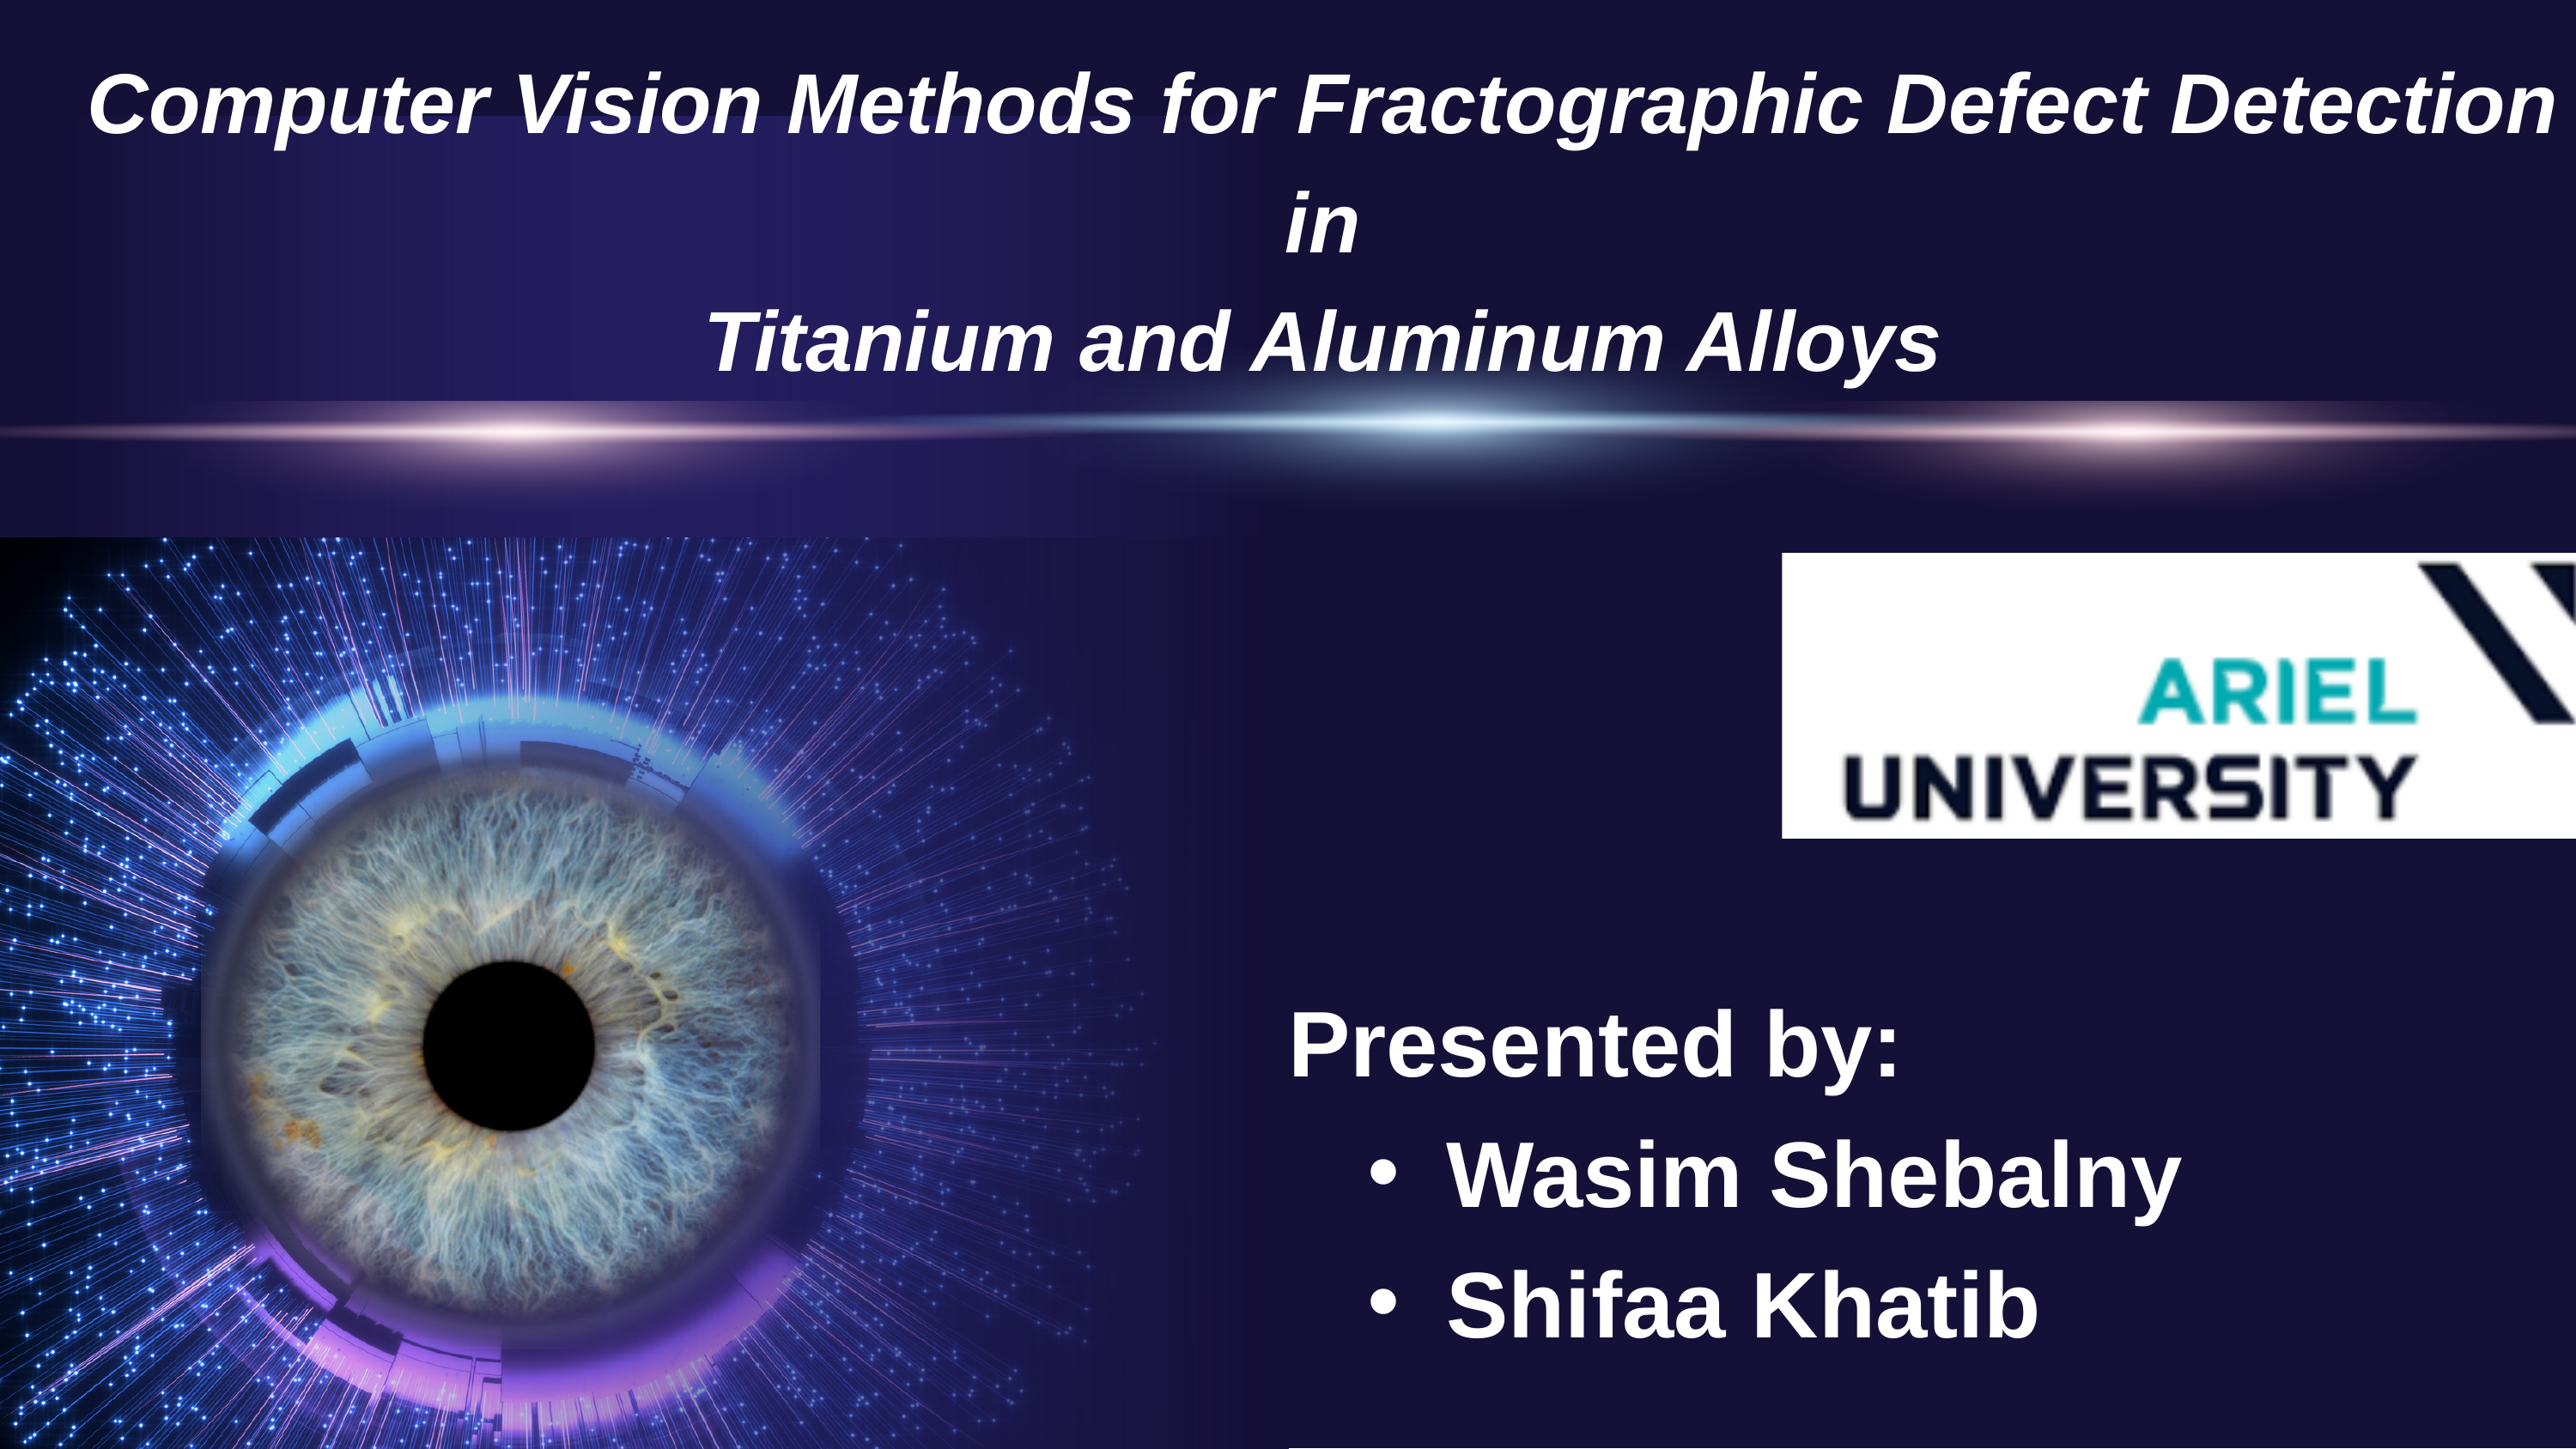

Computer Vision Methods for Fractographic Defect Detection in
Titanium and Aluminum Alloys

Presented by:
Wasim Shebalny
Shifaa Khatib